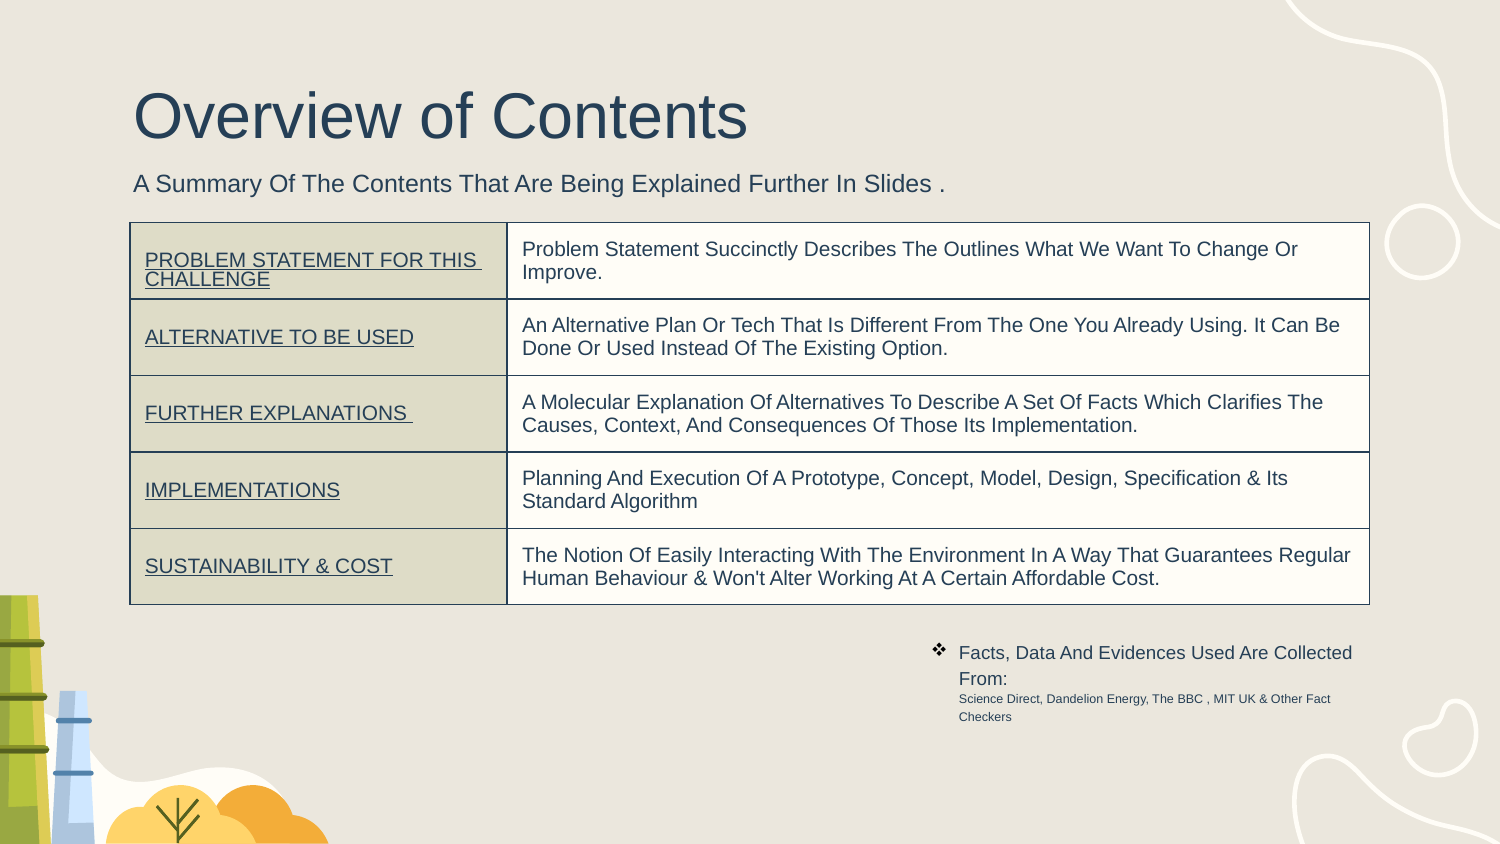

# Overview of Contents
A Summary Of The Contents That Are Being Explained Further In Slides .
| PROBLEM STATEMENT FOR THIS CHALLENGE | Problem Statement Succinctly Describes The Outlines What We Want To Change Or Improve. |
| --- | --- |
| ALTERNATIVE TO BE USED | An Alternative Plan Or Tech That Is Different From The One You Already Using. It Can Be Done Or Used Instead Of The Existing Option. |
| FURTHER EXPLANATIONS | A Molecular Explanation Of Alternatives To Describe A Set Of Facts Which Clarifies The Causes, Context, And Consequences Of Those Its Implementation. |
| IMPLEMENTATIONS | Planning And Execution Of A Prototype, Concept, Model, Design, Specification & Its Standard Algorithm |
| SUSTAINABILITY & COST | The Notion Of Easily Interacting With The Environment In A Way That Guarantees Regular Human Behaviour & Won't Alter Working At A Certain Affordable Cost. |
Facts, Data And Evidences Used Are Collected From:
Science Direct, Dandelion Energy, The BBC , MIT UK & Other Fact Checkers